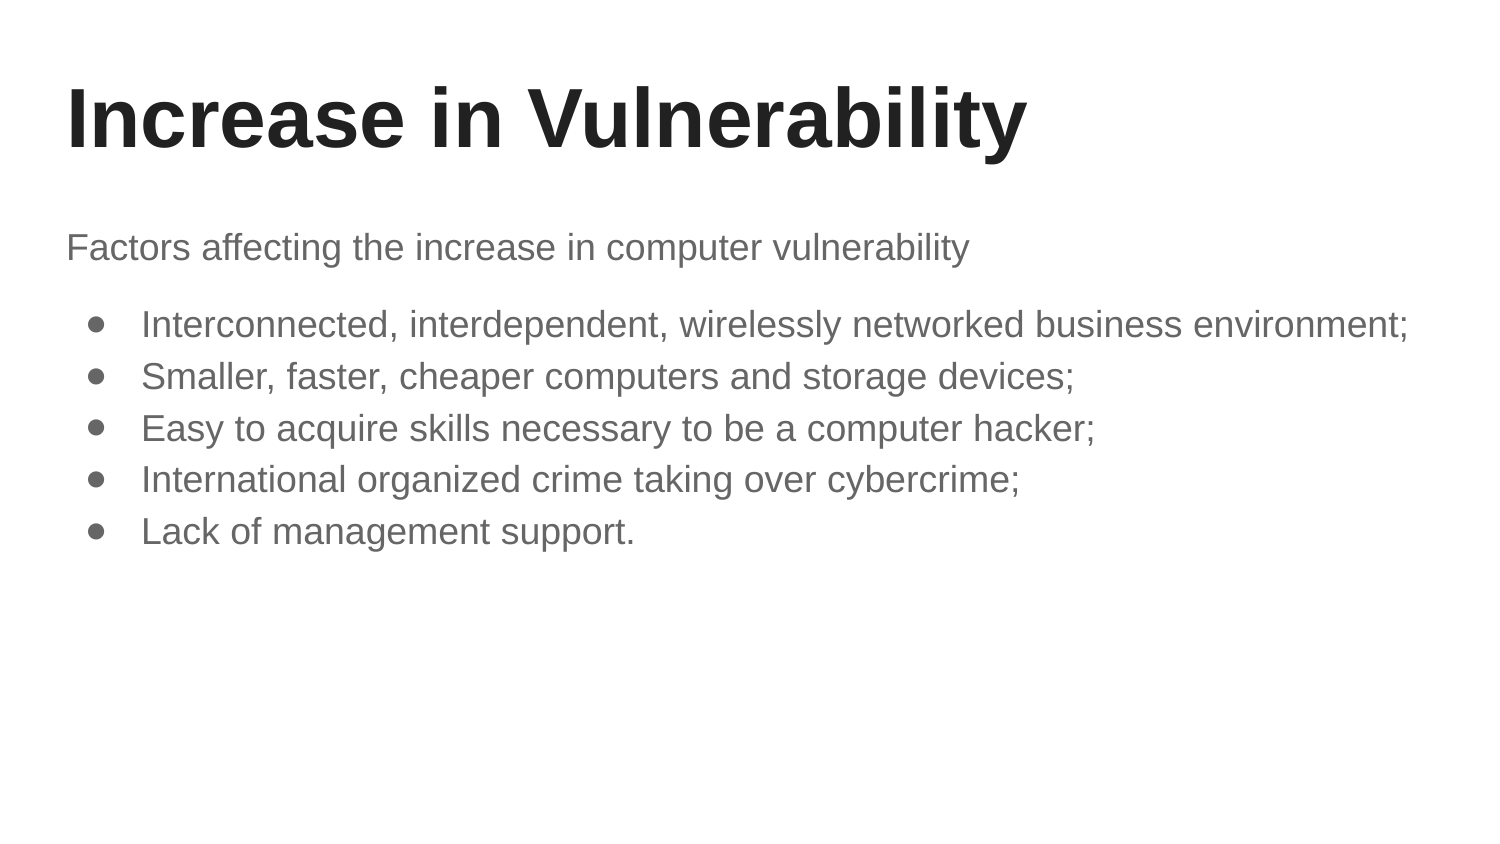

# Increase in Vulnerability
Factors affecting the increase in computer vulnerability
Interconnected, interdependent, wirelessly networked business environment;
Smaller, faster, cheaper computers and storage devices;
Easy to acquire skills necessary to be a computer hacker;
International organized crime taking over cybercrime;
Lack of management support.